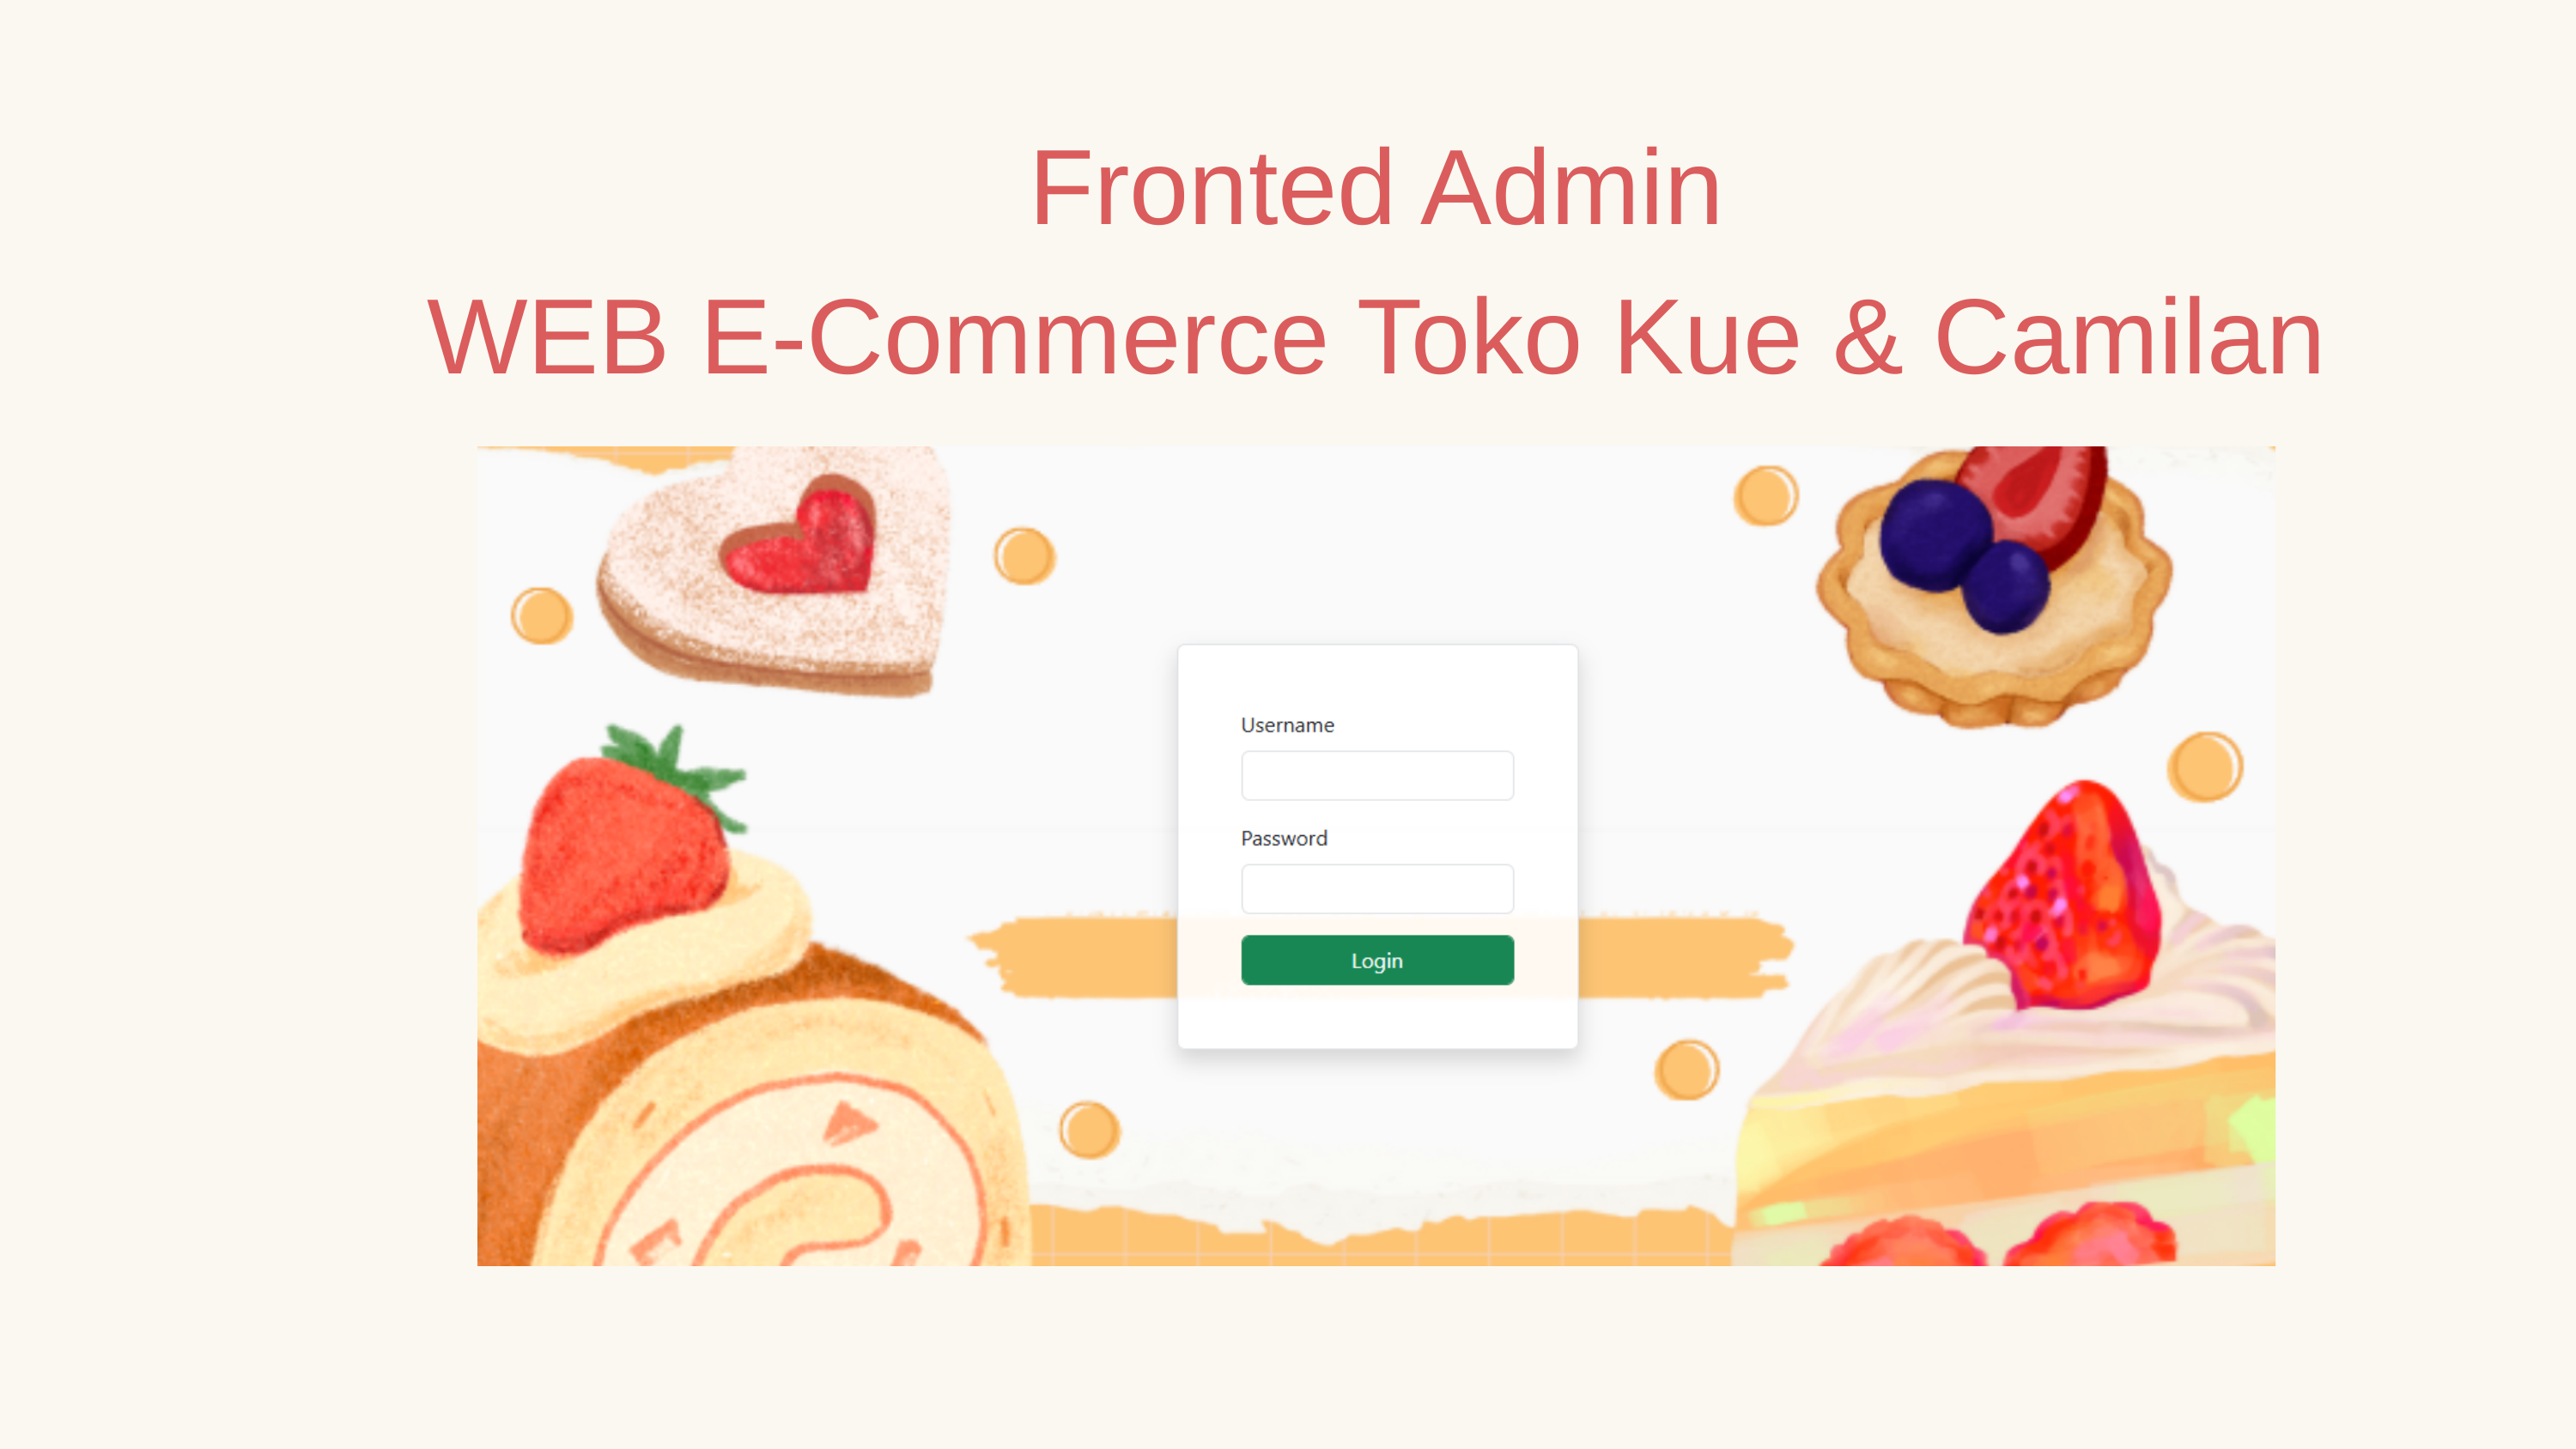

Fronted Admin
WEB E-Commerce Toko Kue & Camilan